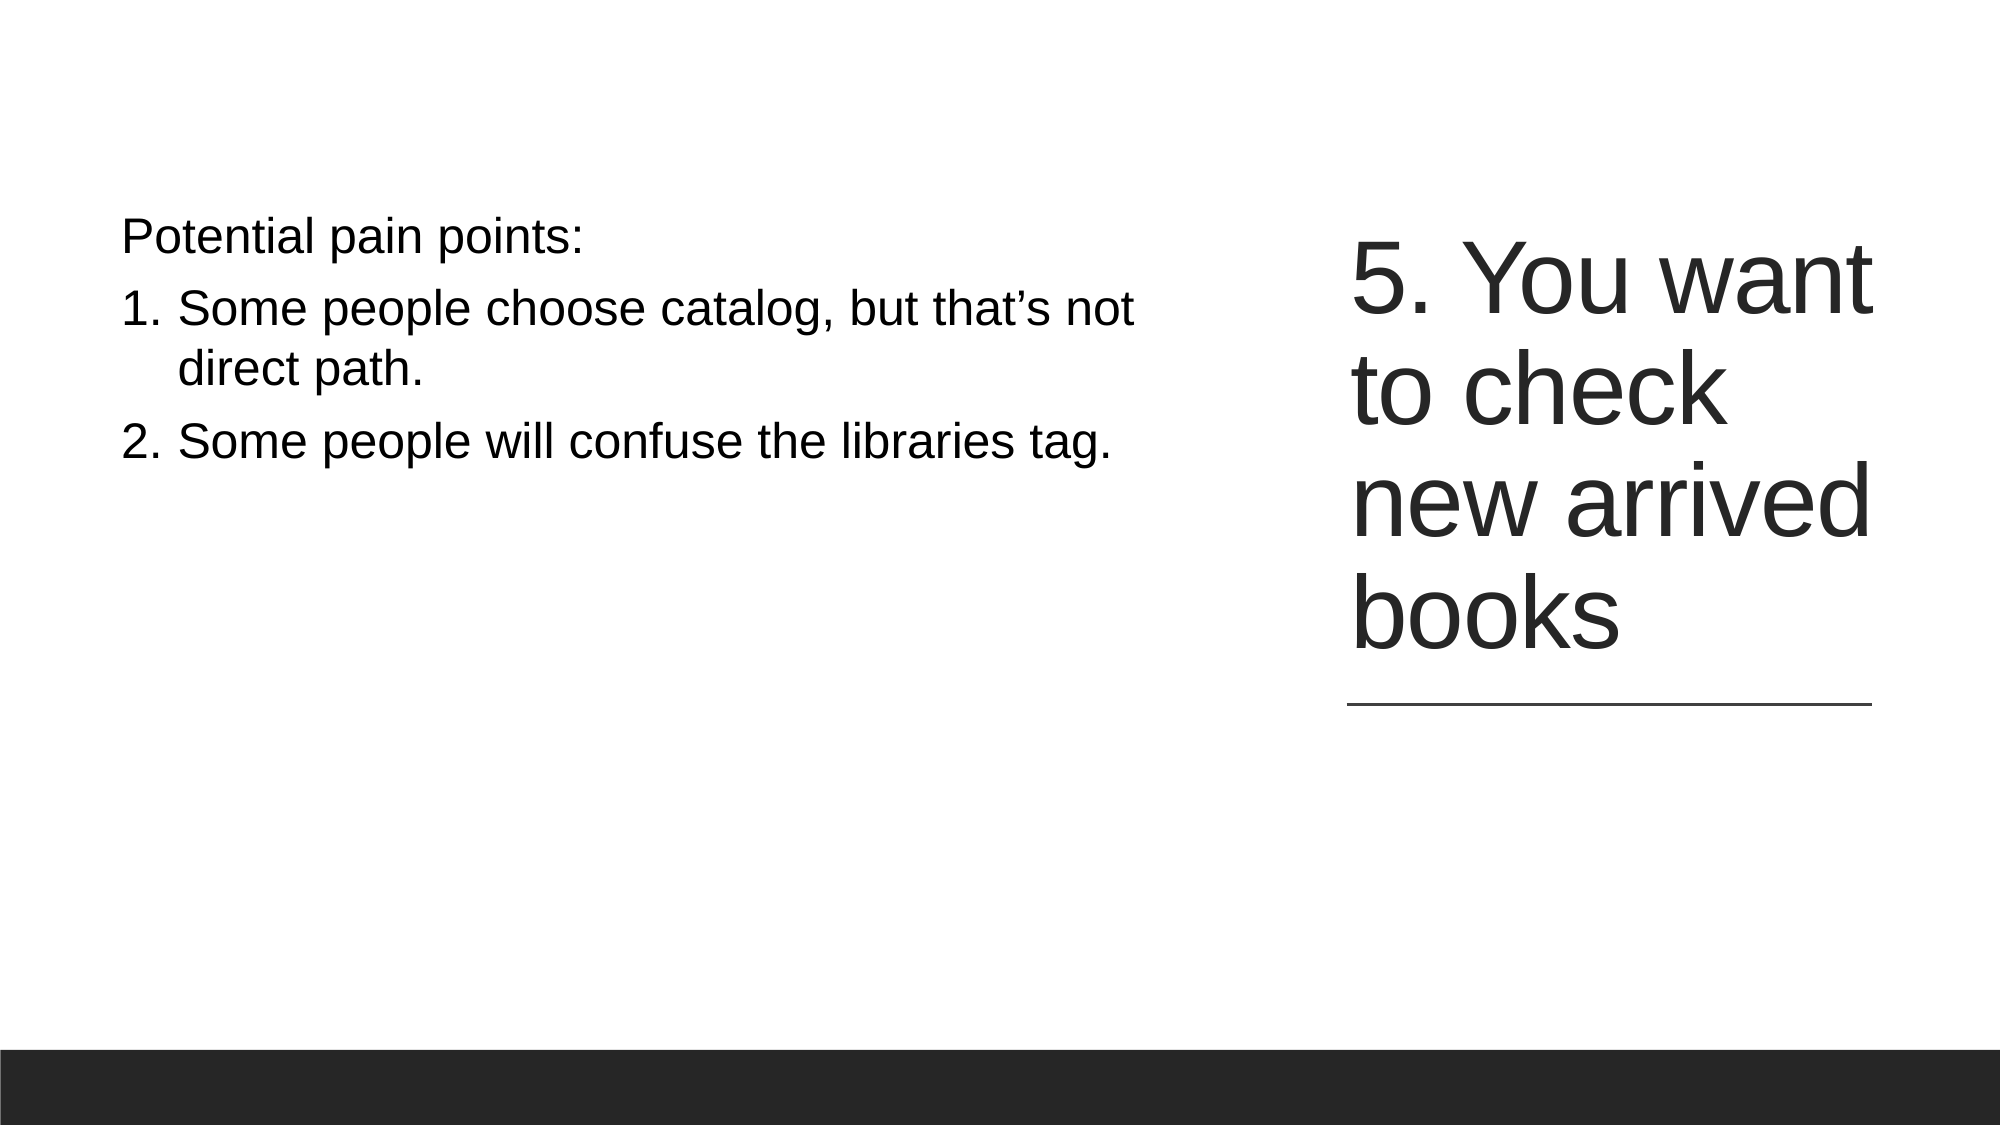

# 5. You want to check new arrived books
Potential pain points:
Some people choose catalog, but that’s not direct path.
Some people will confuse the libraries tag.